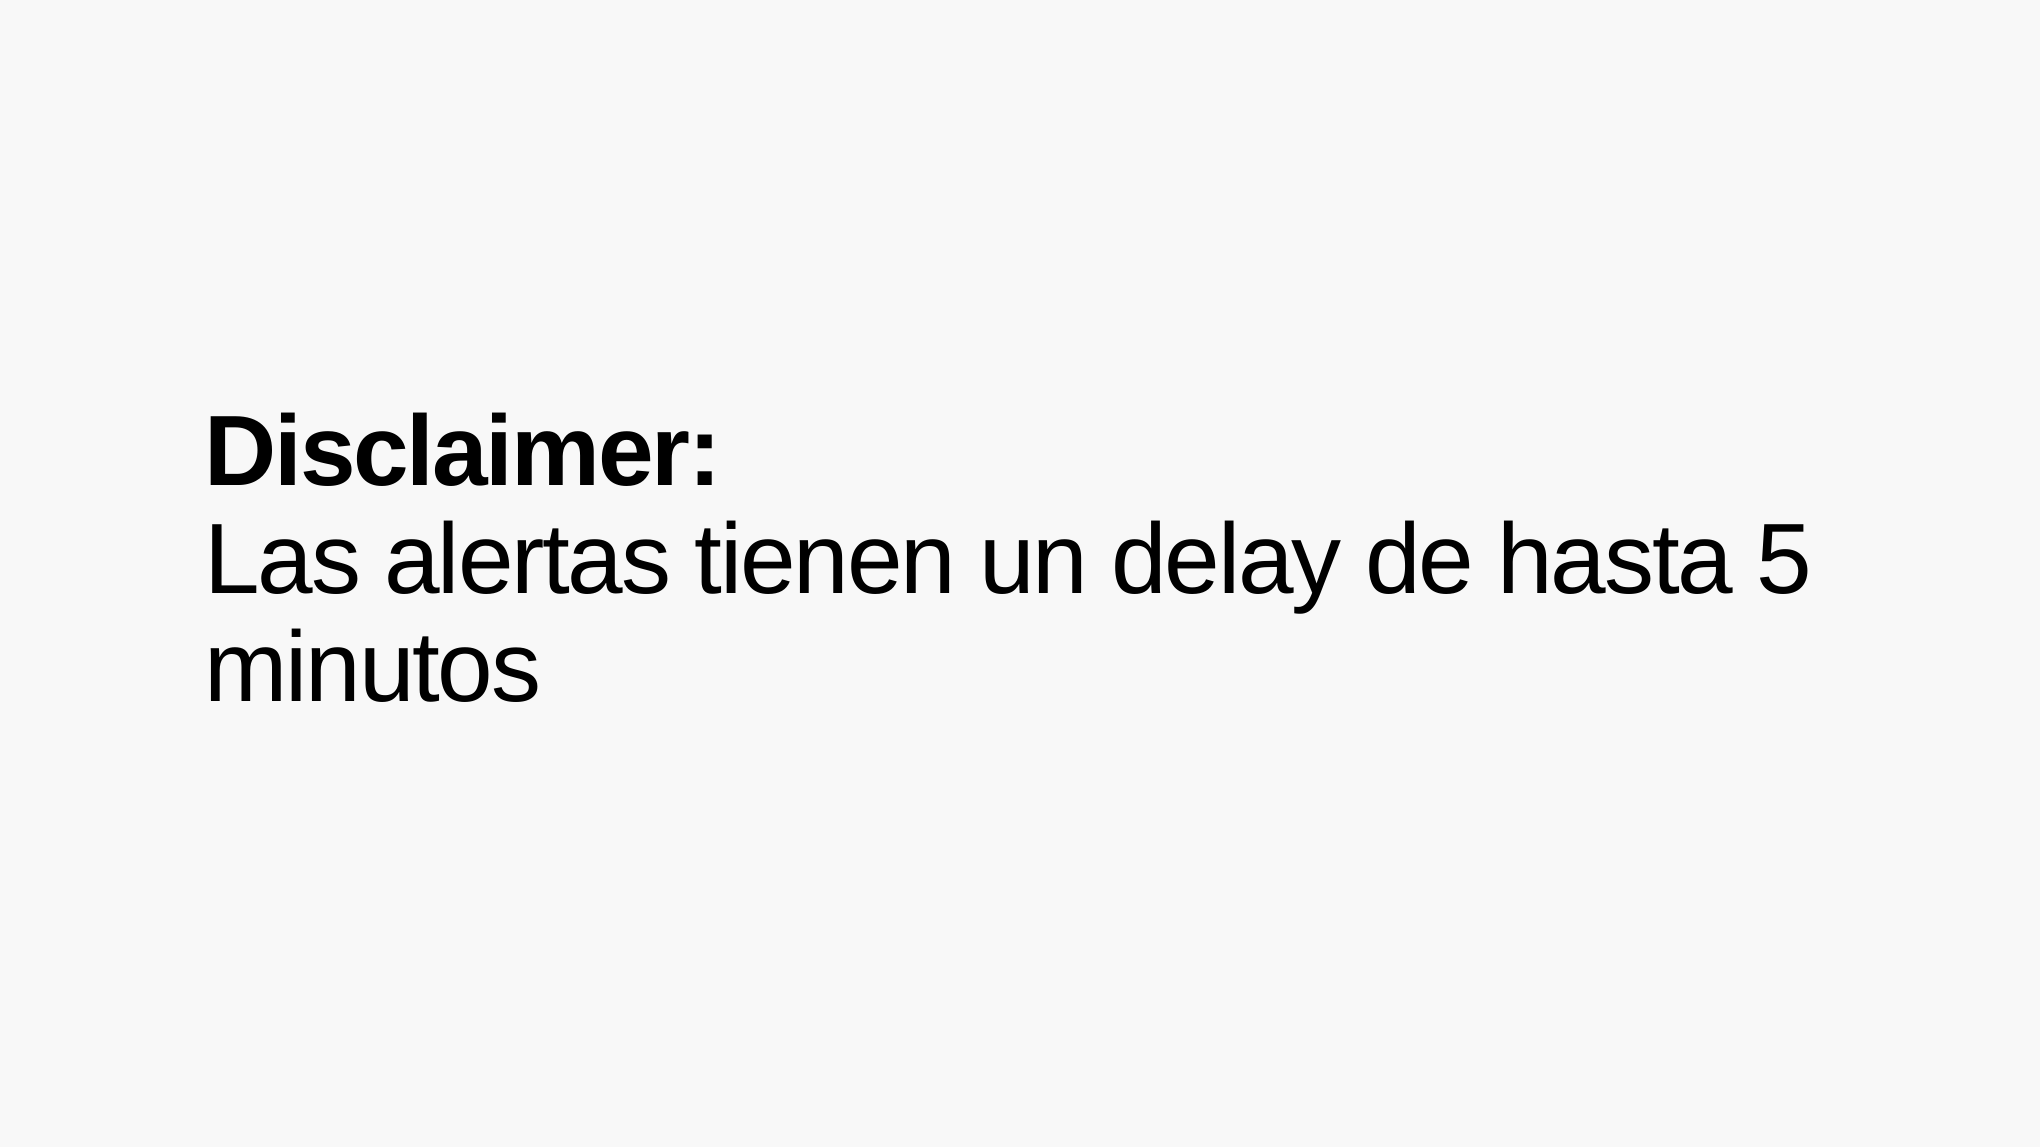

# Disclaimer: Las alertas tienen un delay de hasta 5 minutos